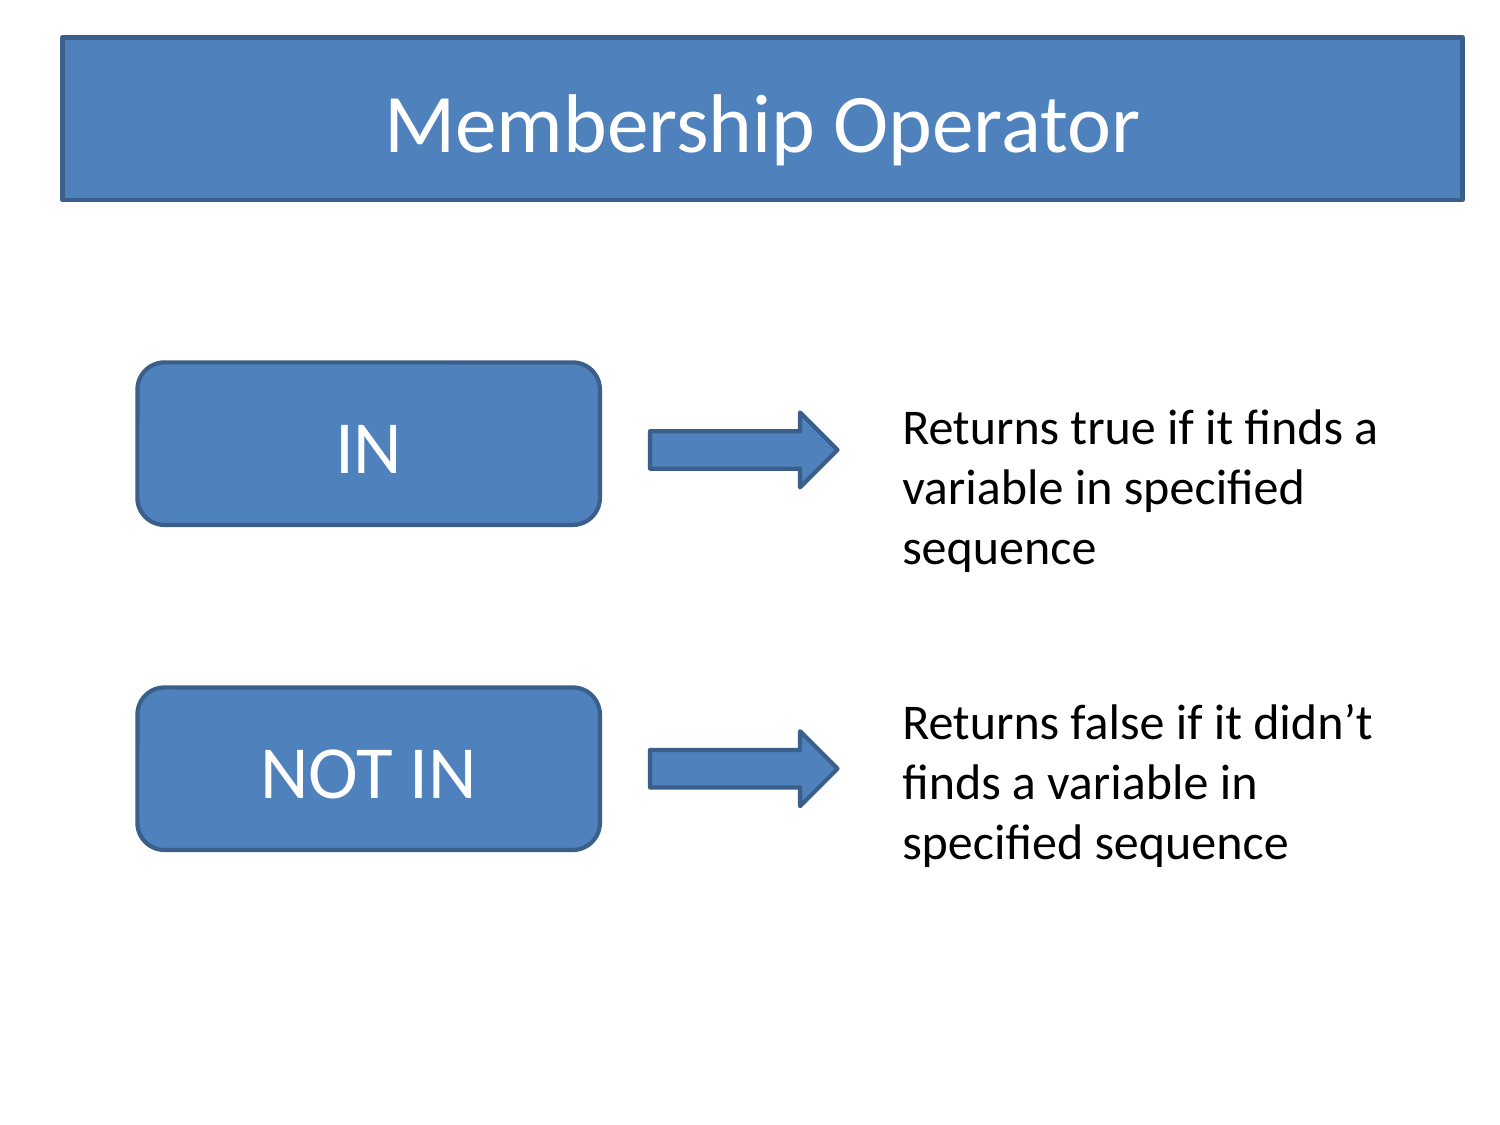

Membership Operator
IN
Returns true if it finds a variable in specified sequence

Returns false if it didn’t  finds a variable in specified sequence

NOT IN